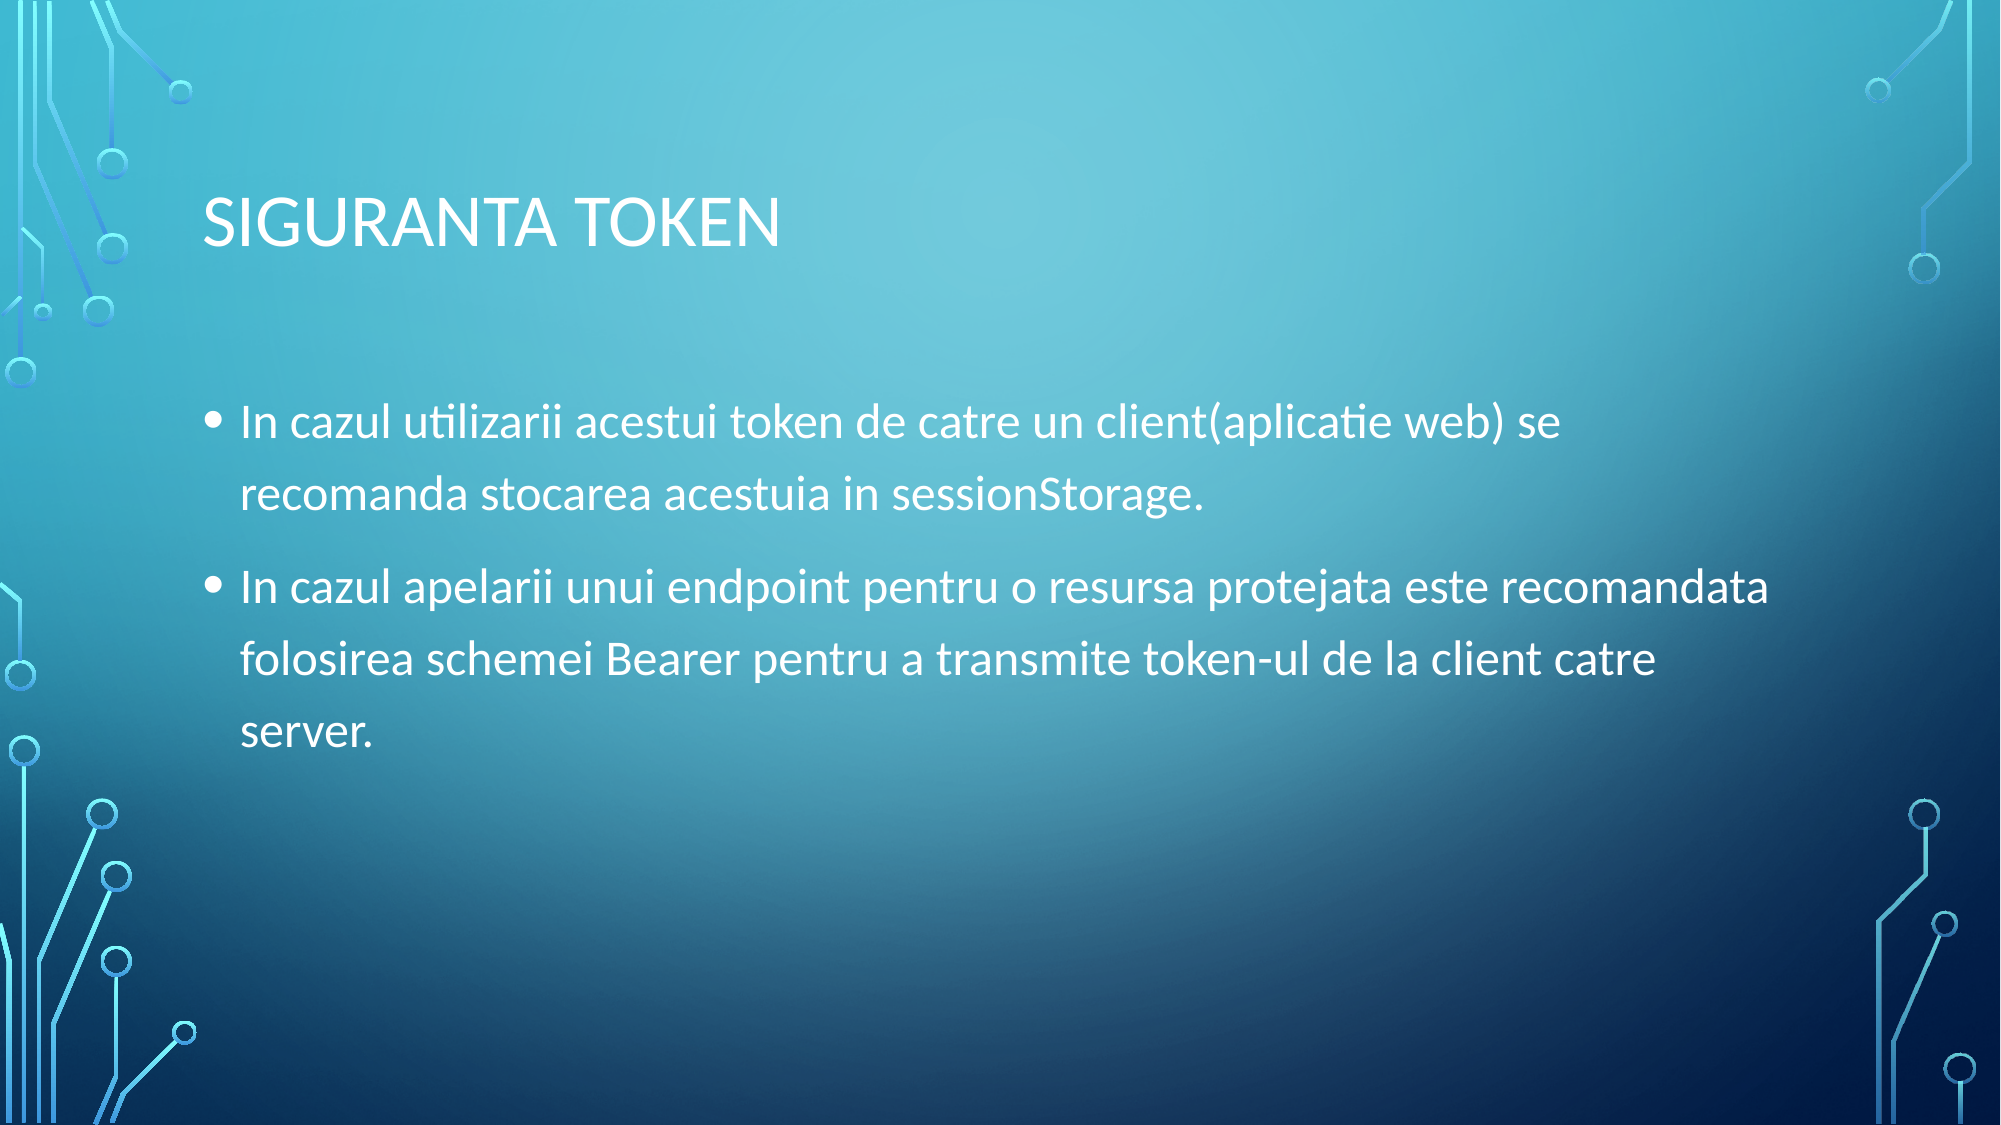

# SIGURANTA TOKEN
In cazul utilizarii acestui token de catre un client(aplicatie web) se recomanda stocarea acestuia in sessionStorage.
In cazul apelarii unui endpoint pentru o resursa protejata este recomandata folosirea schemei Bearer pentru a transmite token-ul de la client catre server.